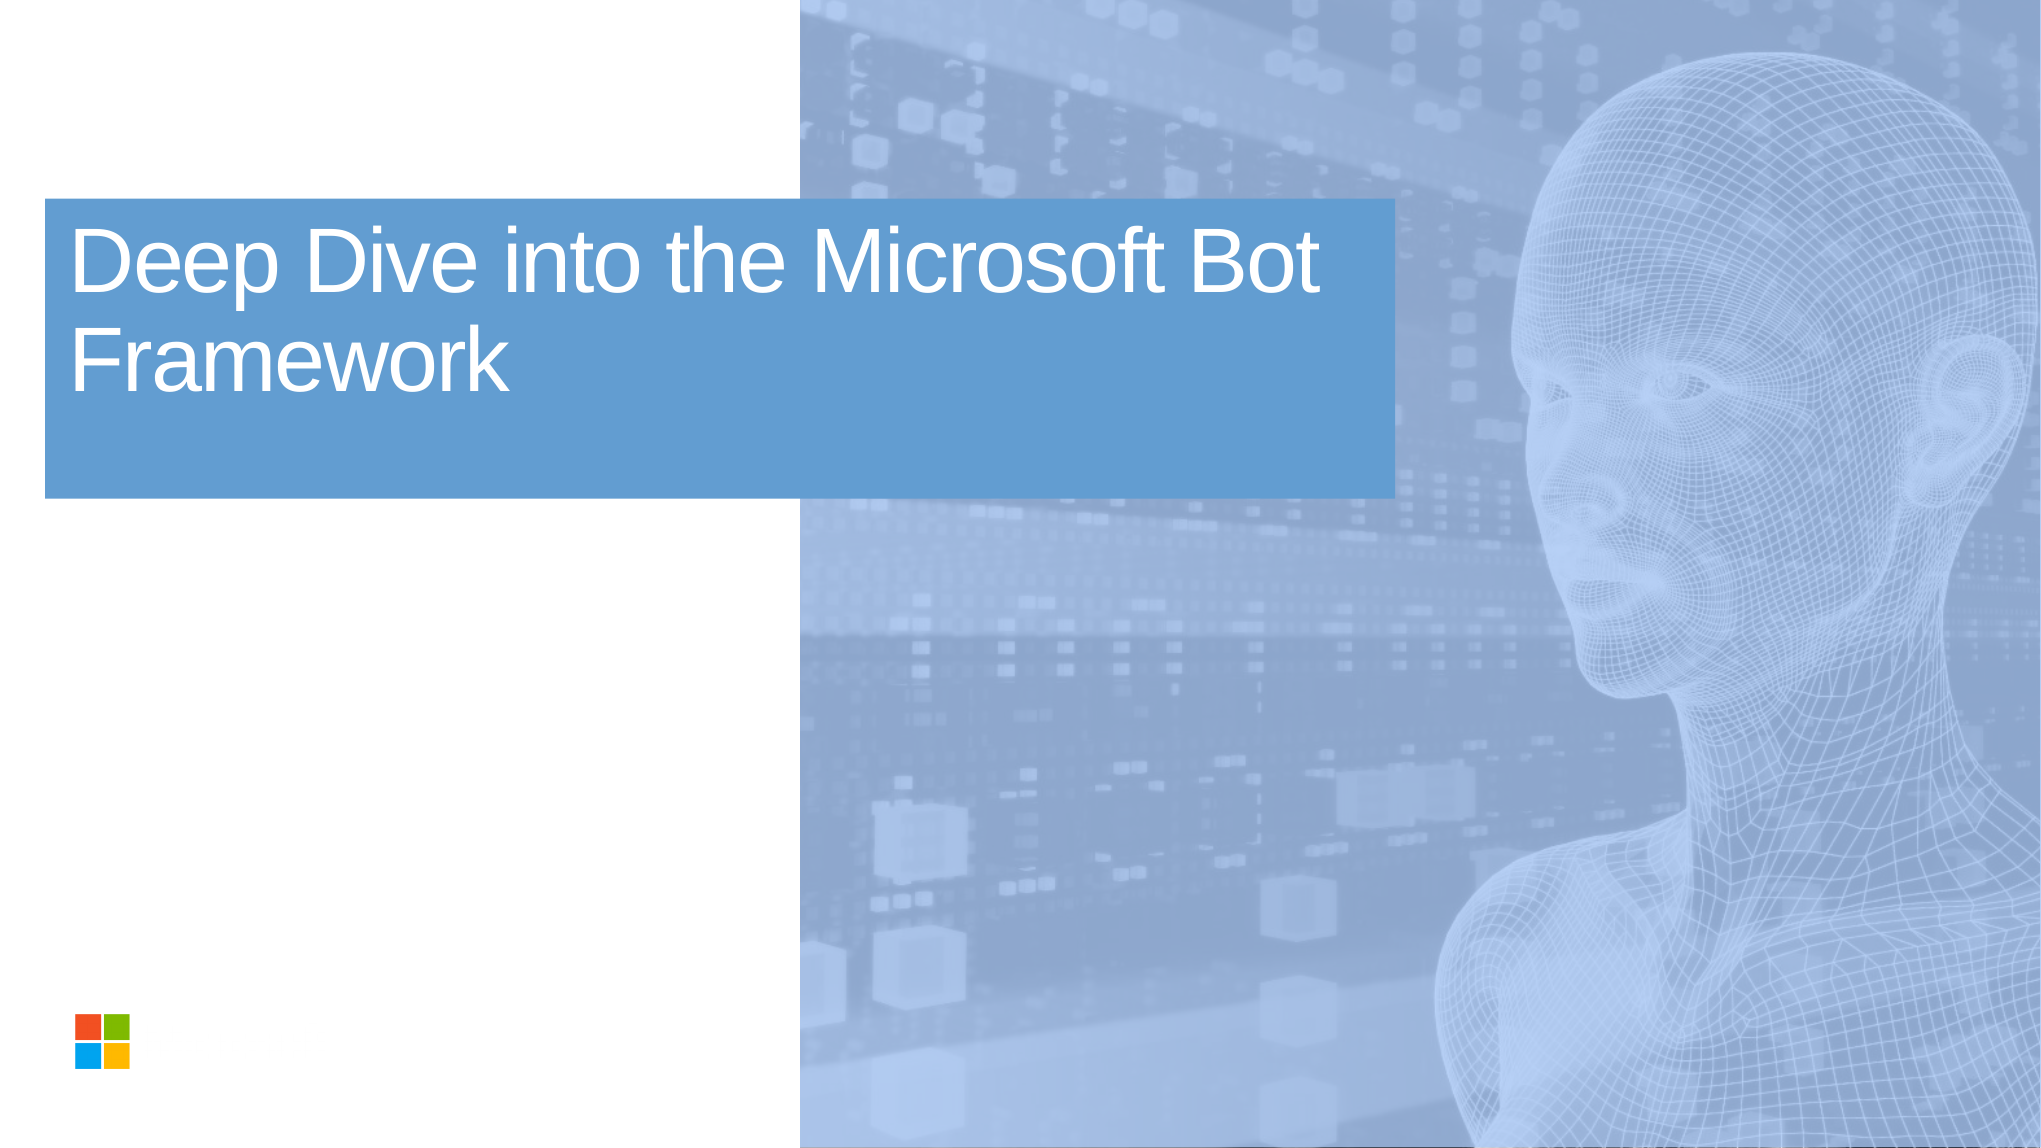

# Deep Dive into the Microsoft Bot Framework